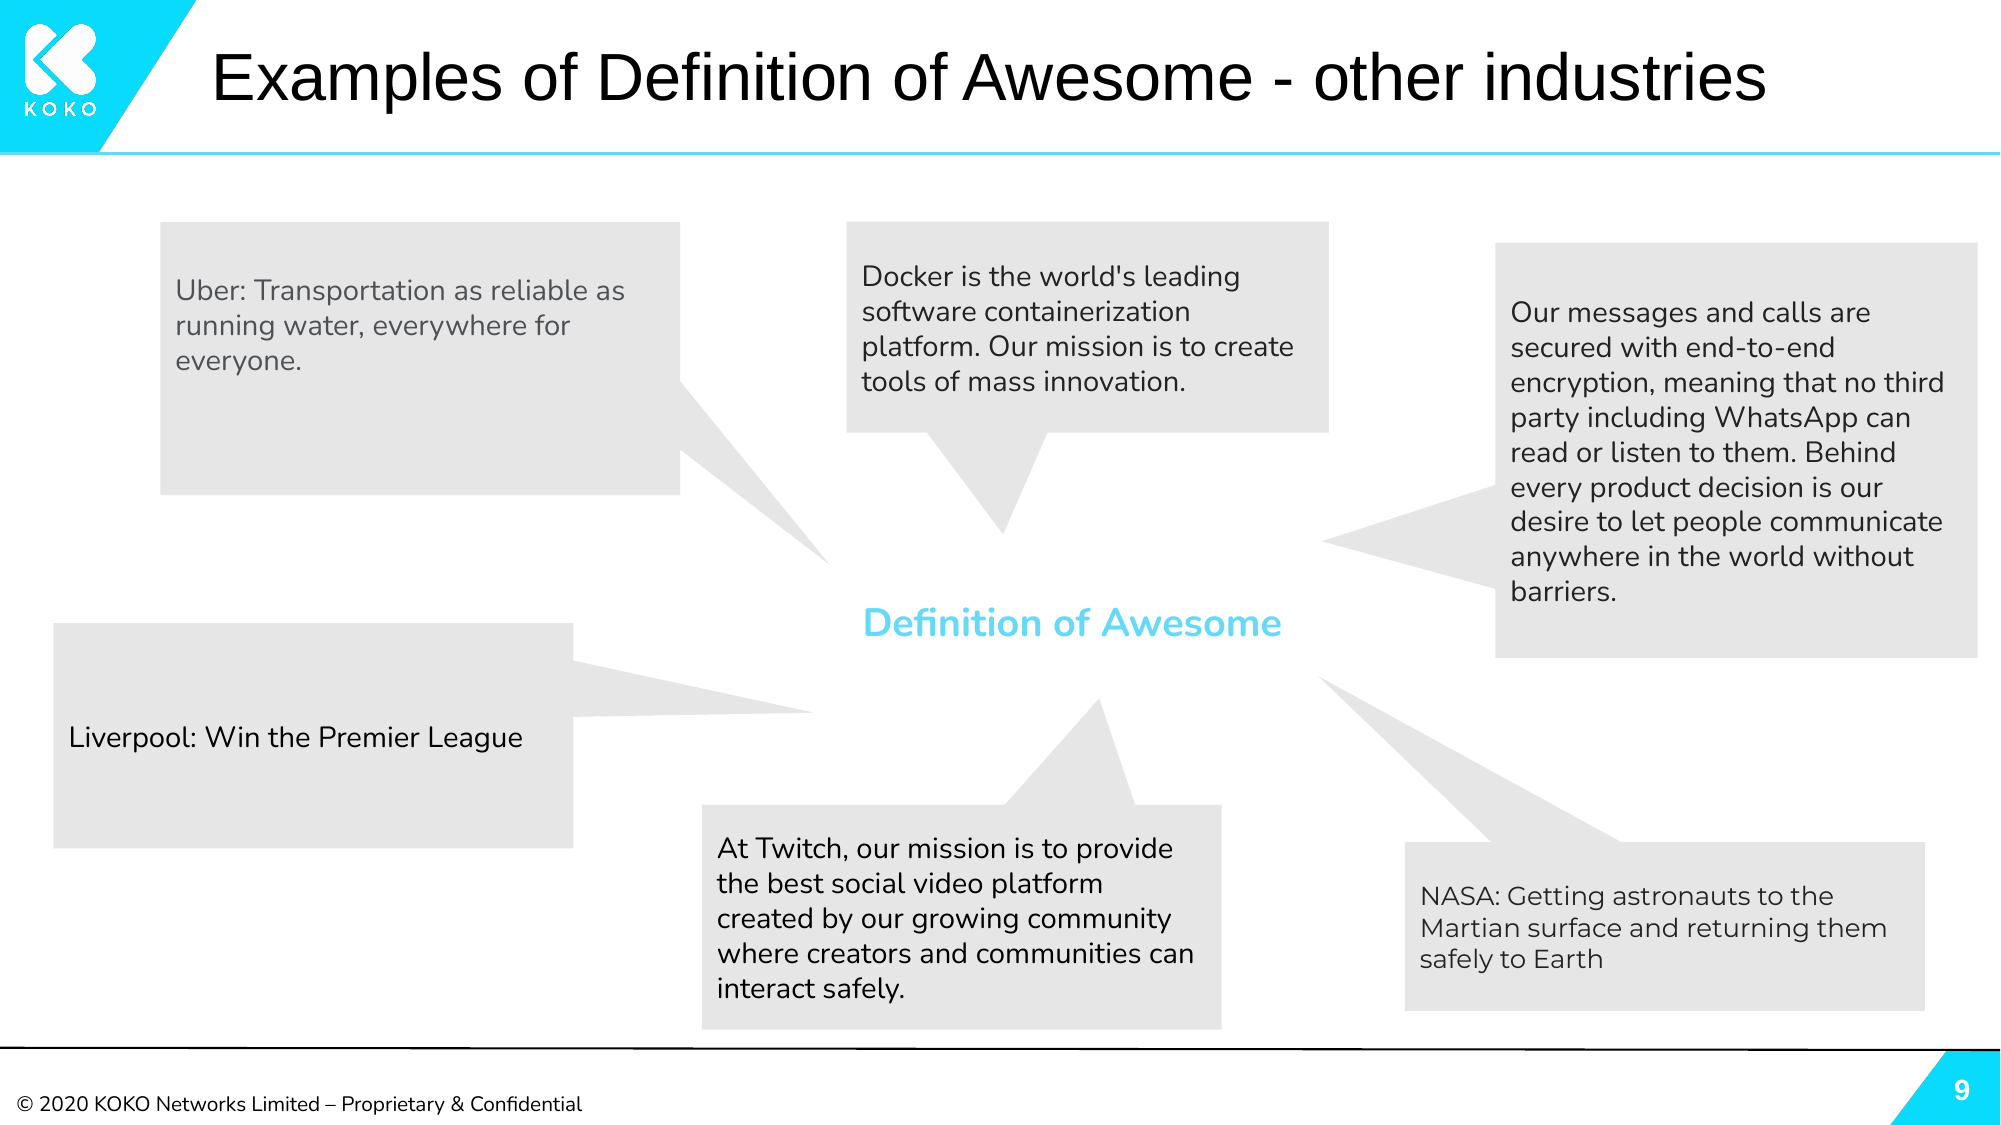

# Examples of Definition of Awesome - other industries
Uber: Transportation as reliable as running water, everywhere for everyone.

Docker is the world's leading software containerization platform. Our mission is to create tools of mass innovation.
Our messages and calls are secured with end-to-end encryption, meaning that no third party including WhatsApp can read or listen to them. Behind every product decision is our desire to let people communicate anywhere in the world without barriers.
Definition of Awesome
Liverpool: Win the Premier League
At Twitch, our mission is to provide the best social video platform created by our growing community where creators and communities can interact safely.
NASA: Getting astronauts to the Martian surface and returning them safely to Earth
9